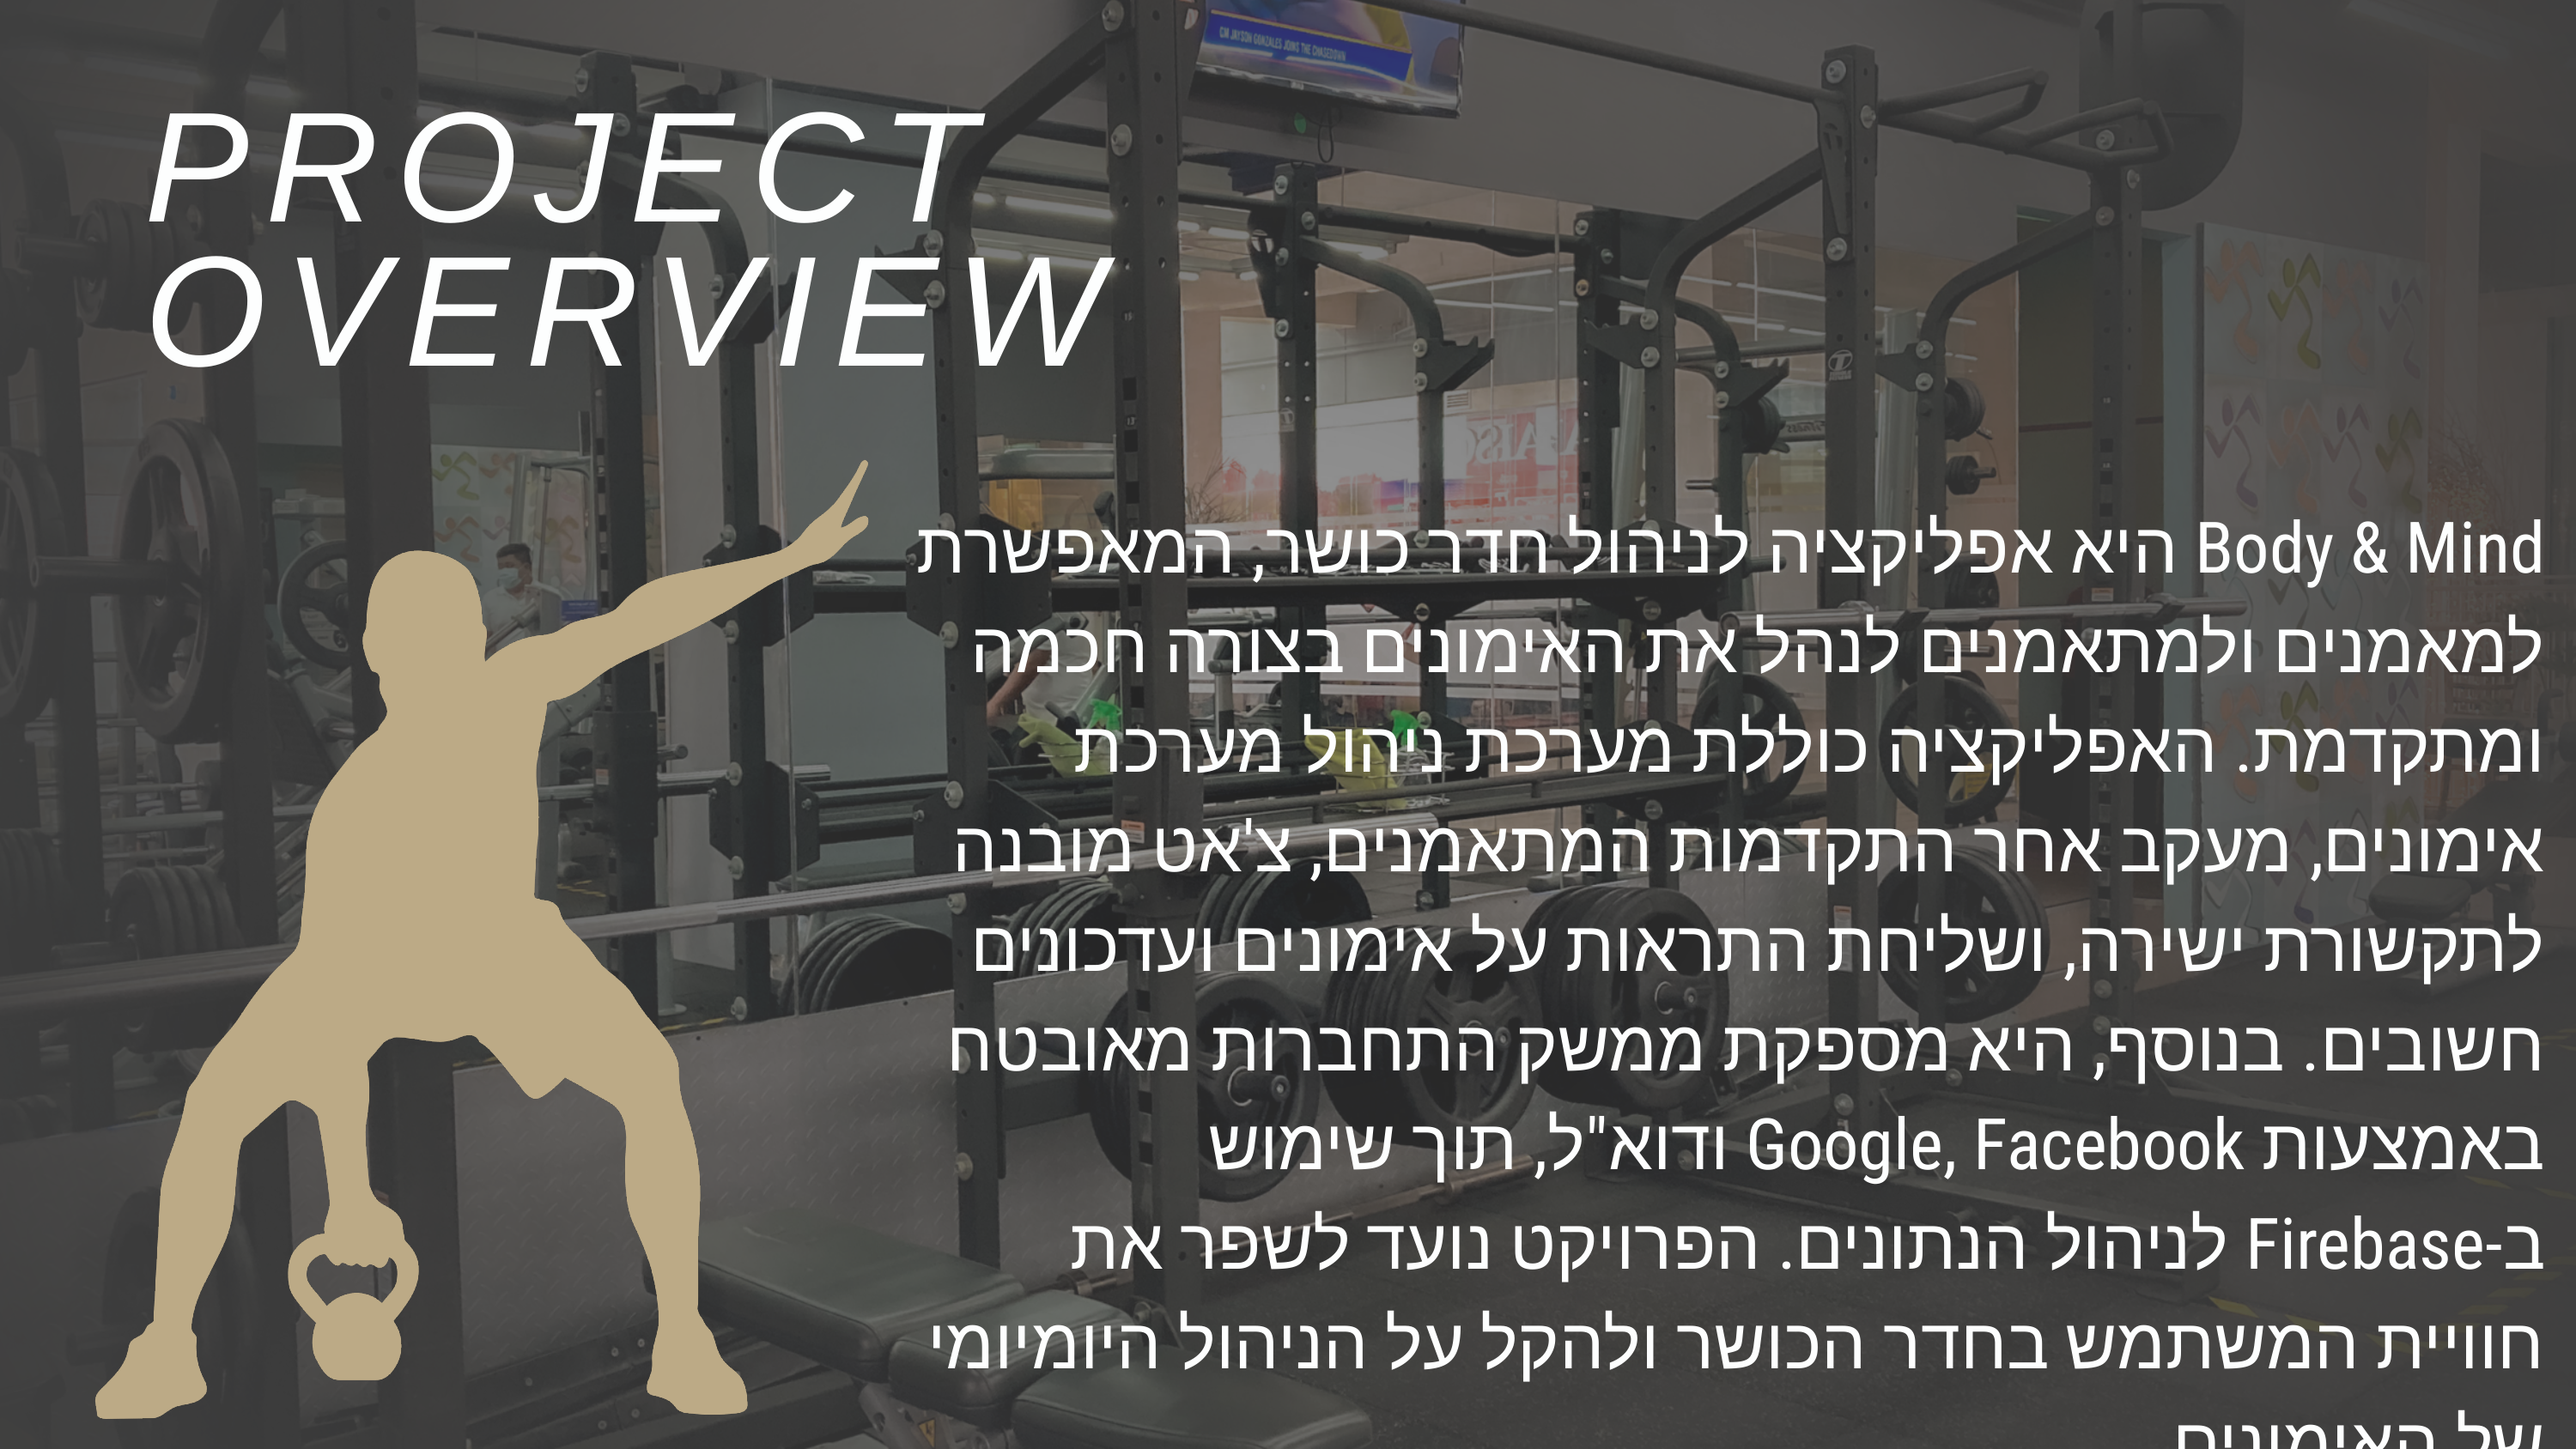

PROJECT OVERVIEW

Body & Mind היא אפליקציה לניהול חדר כושר, המאפשרת למאמנים ולמתאמנים לנהל את האימונים בצורה חכמה ומתקדמת. האפליקציה כוללת מערכת ניהול מערכת אימונים, מעקב אחר התקדמות המתאמנים, צ'אט מובנה לתקשורת ישירה, ושליחת התראות על אימונים ועדכונים חשובים. בנוסף, היא מספקת ממשק התחברות מאובטח באמצעות Google, Facebook ודוא"ל, תוך שימוש ב-Firebase לניהול הנתונים. הפרויקט נועד לשפר את חוויית המשתמש בחדר הכושר ולהקל על הניהול היומיומי של האימונים.